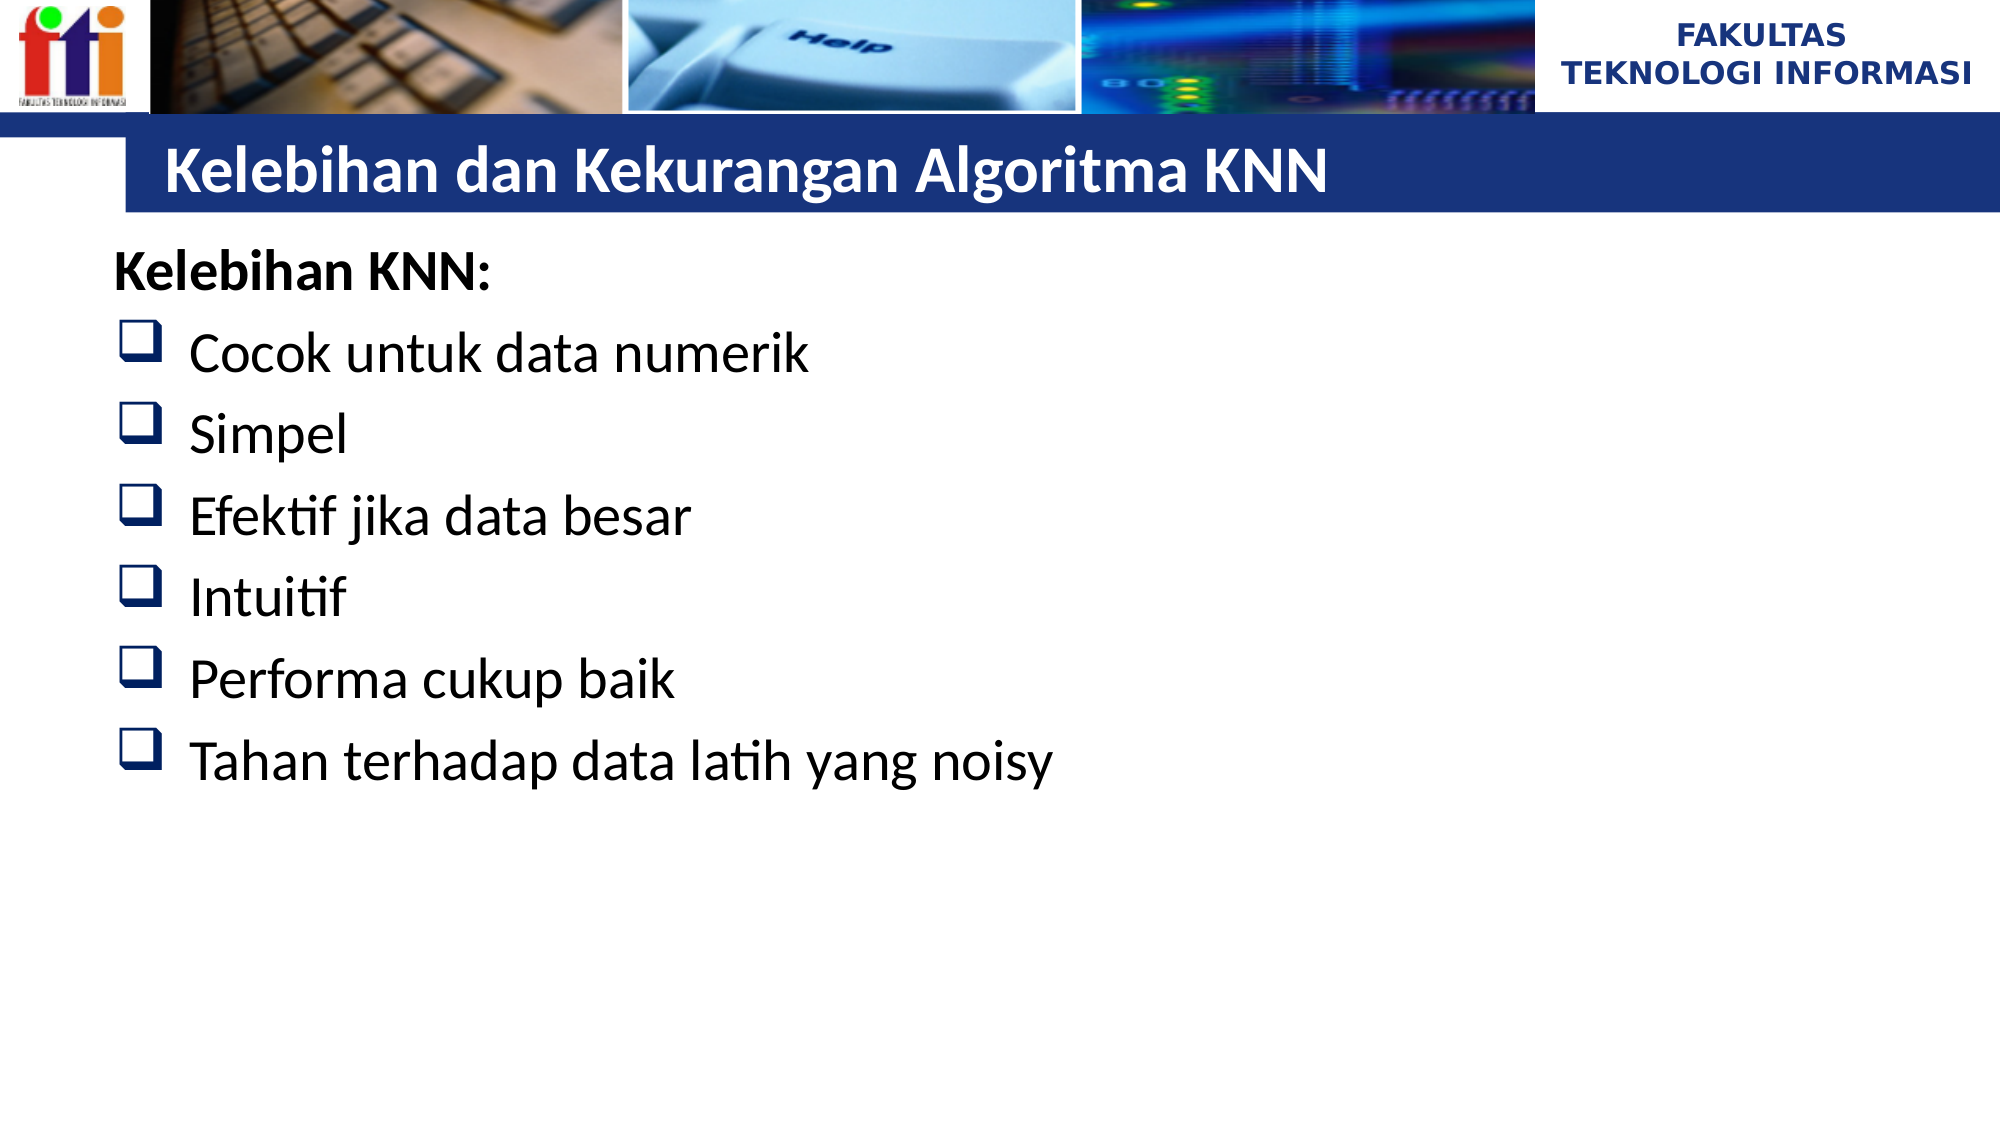

# Kelebihan dan Kekurangan Algoritma KNN
Kelebihan KNN:
Cocok untuk data numerik
Simpel
Efektif jika data besar
Intuitif
Performa cukup baik
Tahan terhadap data latih yang noisy